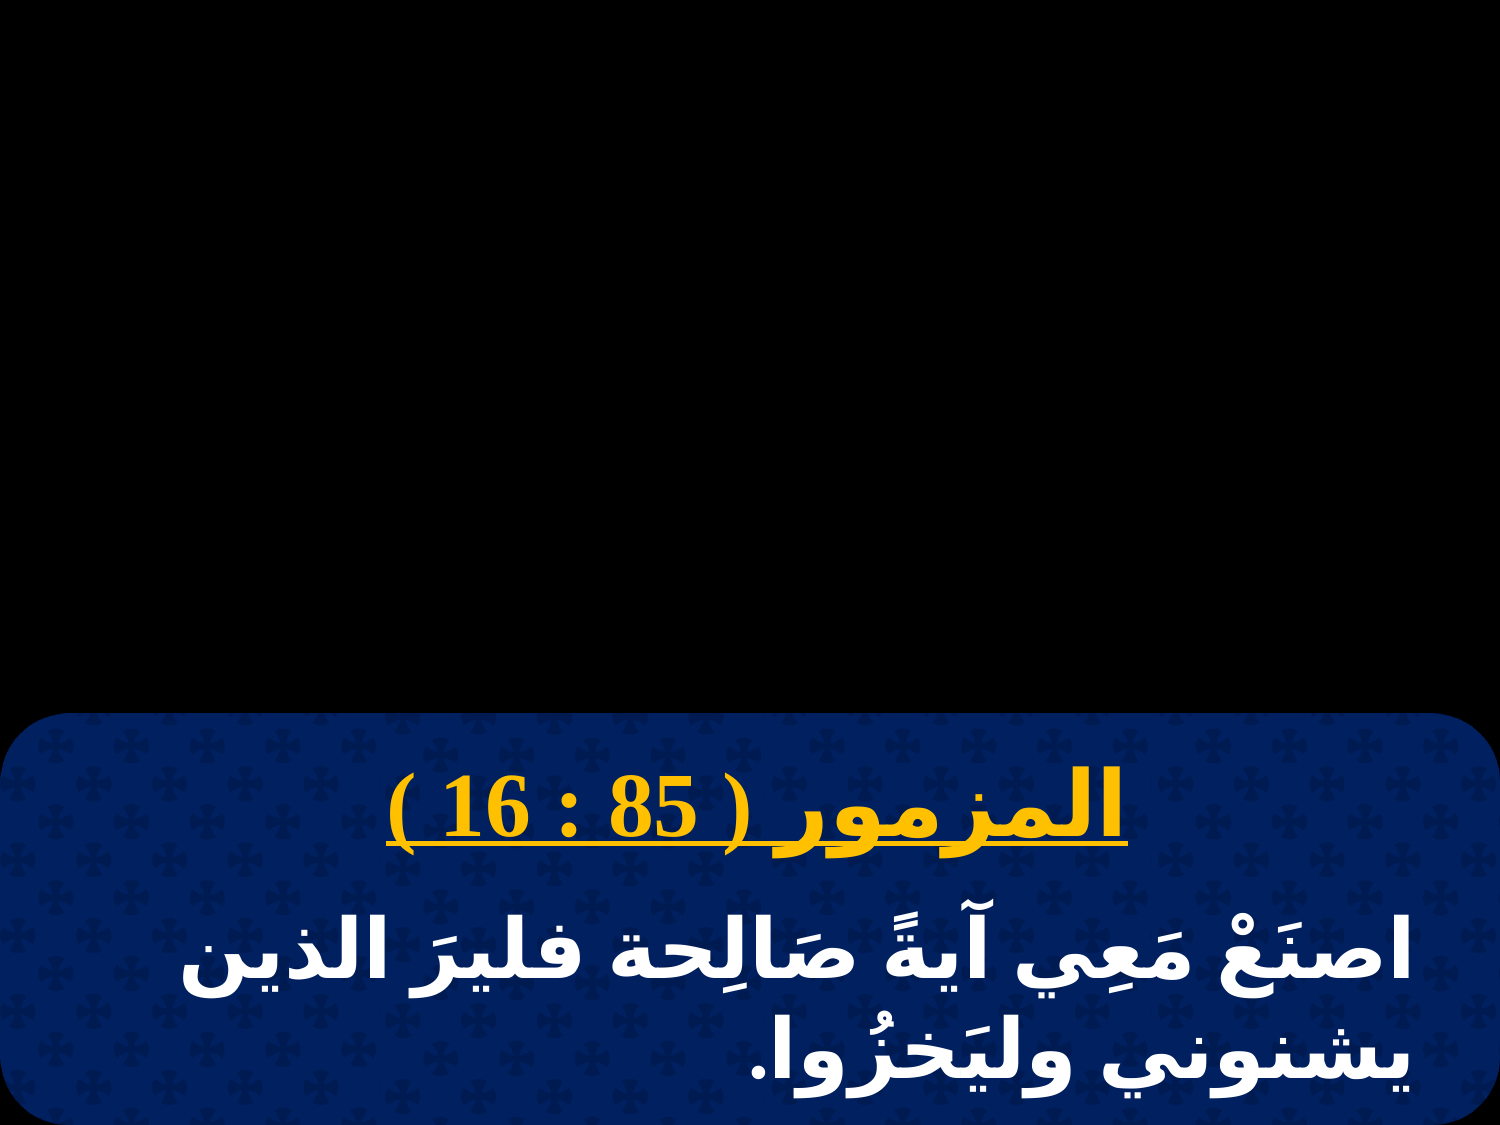

المزمور ( 85 : 16 )
اصنَعْ مَعِي آيةً صَالِحة فليرَ الذين يشنوني وليَخزُوا.